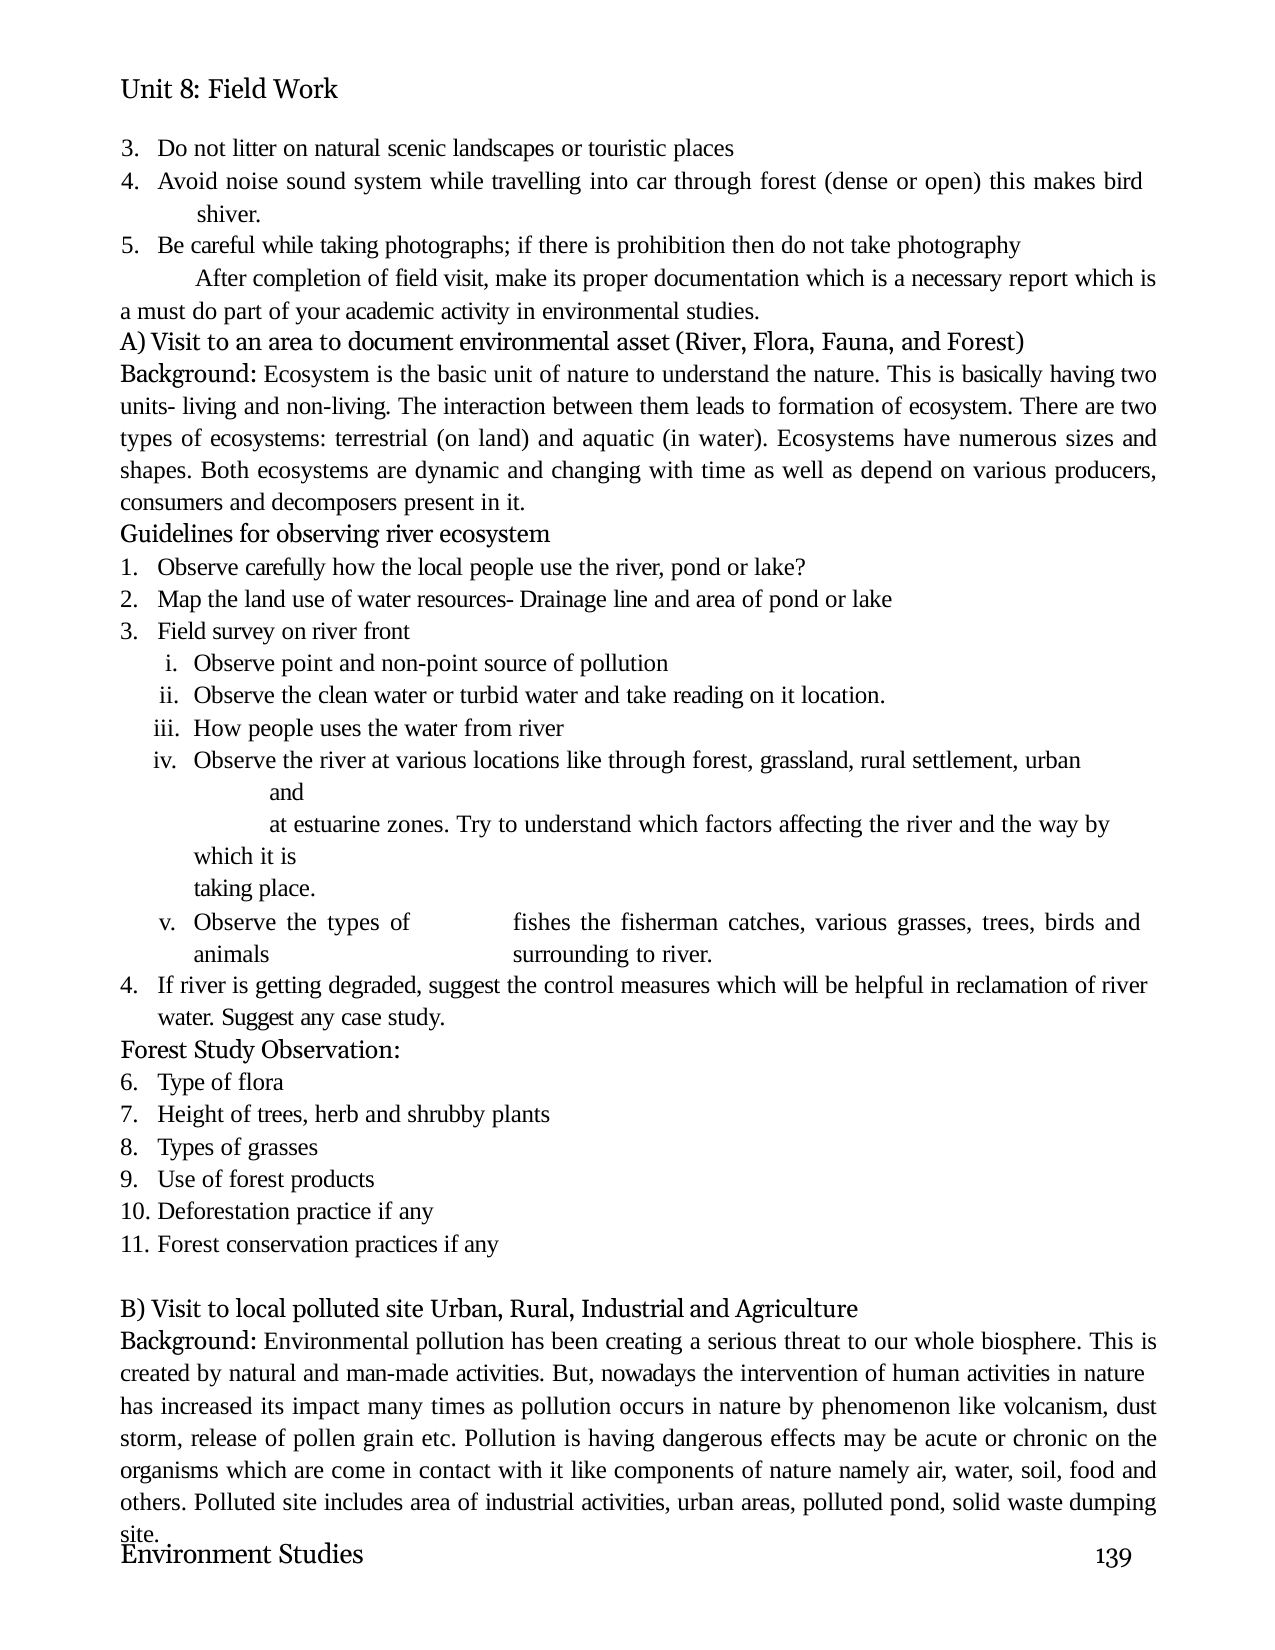

Unit 8: Field Work
Do not litter on natural scenic landscapes or touristic places
Avoid noise sound system while travelling into car through forest (dense or open) this makes bird 	shiver.
Be careful while taking photographs; if there is prohibition then do not take photography
After completion of field visit, make its proper documentation which is a necessary report which is a must do part of your academic activity in environmental studies.
Visit to an area to document environmental asset (River, Flora, Fauna, and Forest)
Background: Ecosystem is the basic unit of nature to understand the nature. This is basically having two units- living and non-living. The interaction between them leads to formation of ecosystem. There are two types of ecosystems: terrestrial (on land) and aquatic (in water). Ecosystems have numerous sizes and shapes. Both ecosystems are dynamic and changing with time as well as depend on various producers, consumers and decomposers present in it.
Guidelines for observing river ecosystem
Observe carefully how the local people use the river, pond or lake?
Map the land use of water resources- Drainage line and area of pond or lake
Field survey on river front
Observe point and non-point source of pollution
Observe the clean water or turbid water and take reading on it location.
How people uses the water from river
Observe the river at various locations like through forest, grassland, rural settlement, urban	and 	at estuarine zones. Try to understand which factors affecting the river and the way by which it is
taking place.
Observe the types of	fishes the fisherman catches, various grasses, trees, birds and animals 	surrounding to river.
If river is getting degraded, suggest the control measures which will be helpful in reclamation of river
water. Suggest any case study.
Forest Study Observation:
Type of flora
Height of trees, herb and shrubby plants
Types of grasses
Use of forest products
Deforestation practice if any
Forest conservation practices if any

B) Visit to local polluted site Urban, Rural, Industrial and Agriculture
Background: Environmental pollution has been creating a serious threat to our whole biosphere. This is created by natural and man-made activities. But, nowadays the intervention of human activities in nature
has increased its impact many times as pollution occurs in nature by phenomenon like volcanism, dust storm, release of pollen grain etc. Pollution is having dangerous effects may be acute or chronic on the organisms which are come in contact with it like components of nature namely air, water, soil, food and others. Polluted site includes area of industrial activities, urban areas, polluted pond, solid waste dumping site.
Environment Studies
139